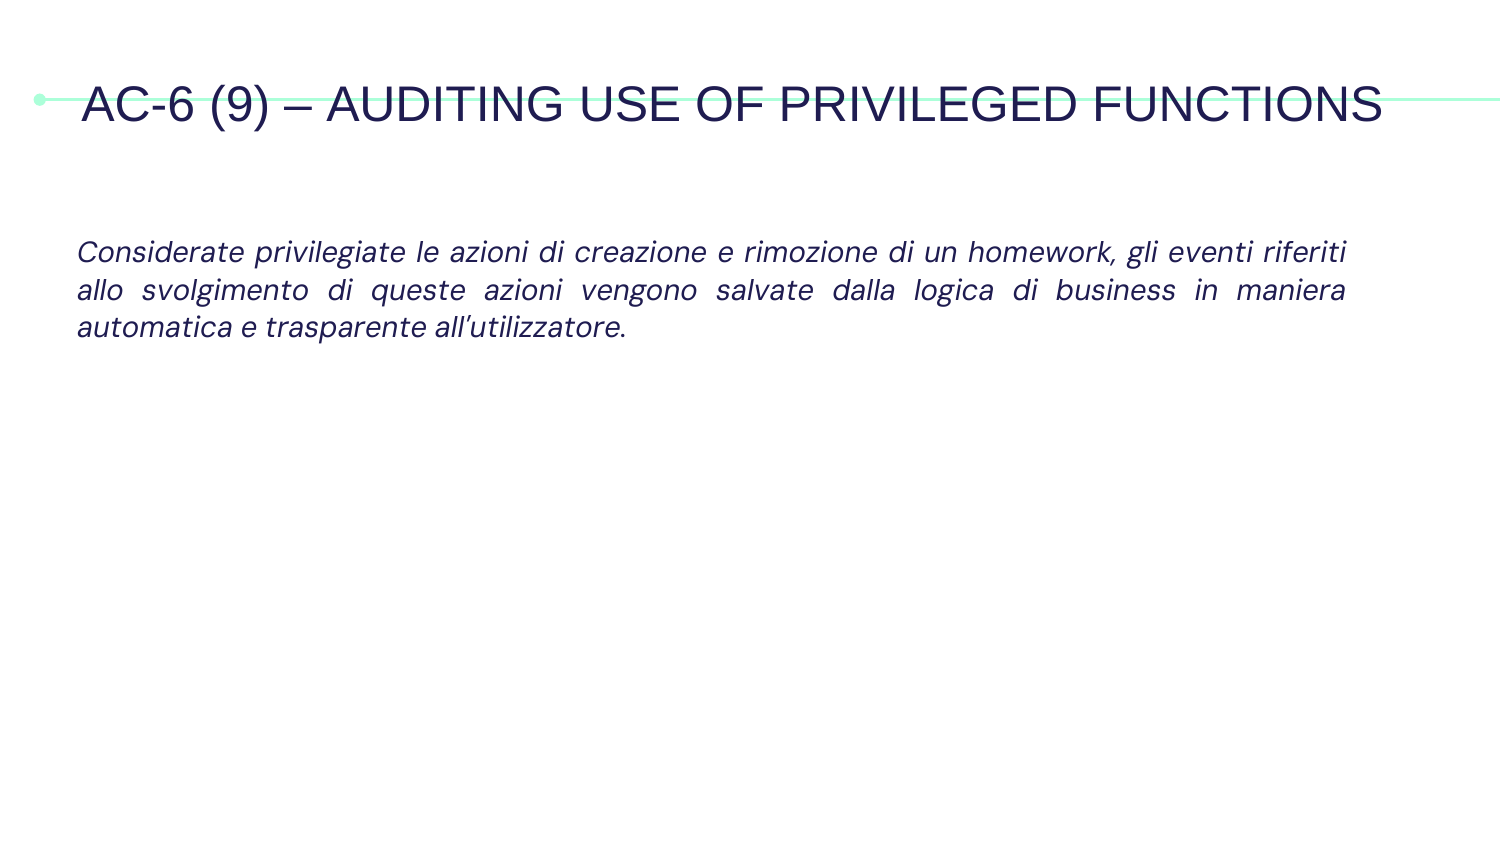

# AC-6 (9) – AUDITING USE OF PRIVILEGED FUNCTIONS
Considerate privilegiate le azioni di creazione e rimozione di un homework, gli eventi riferiti allo svolgimento di queste azioni vengono salvate dalla logica di business in maniera automatica e trasparente all'utilizzatore.